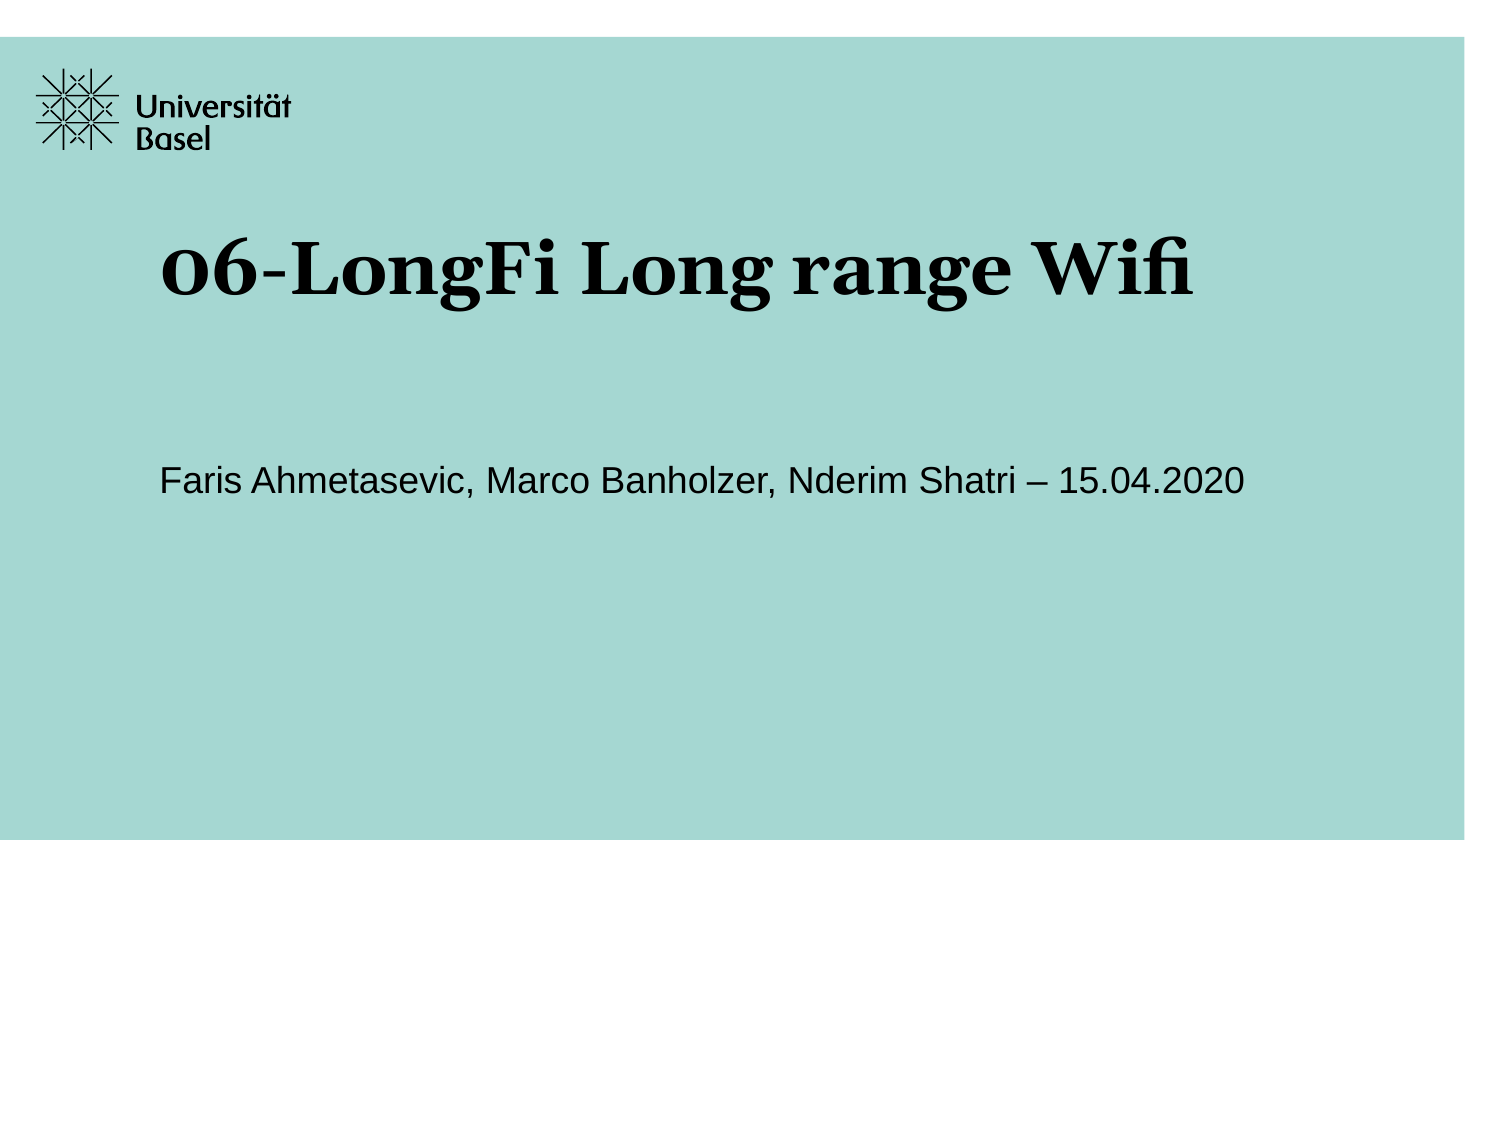

# 06-LongFi Long range Wifi
Faris Ahmetasevic, Marco Banholzer, Nderim Shatri – 15.04.2020